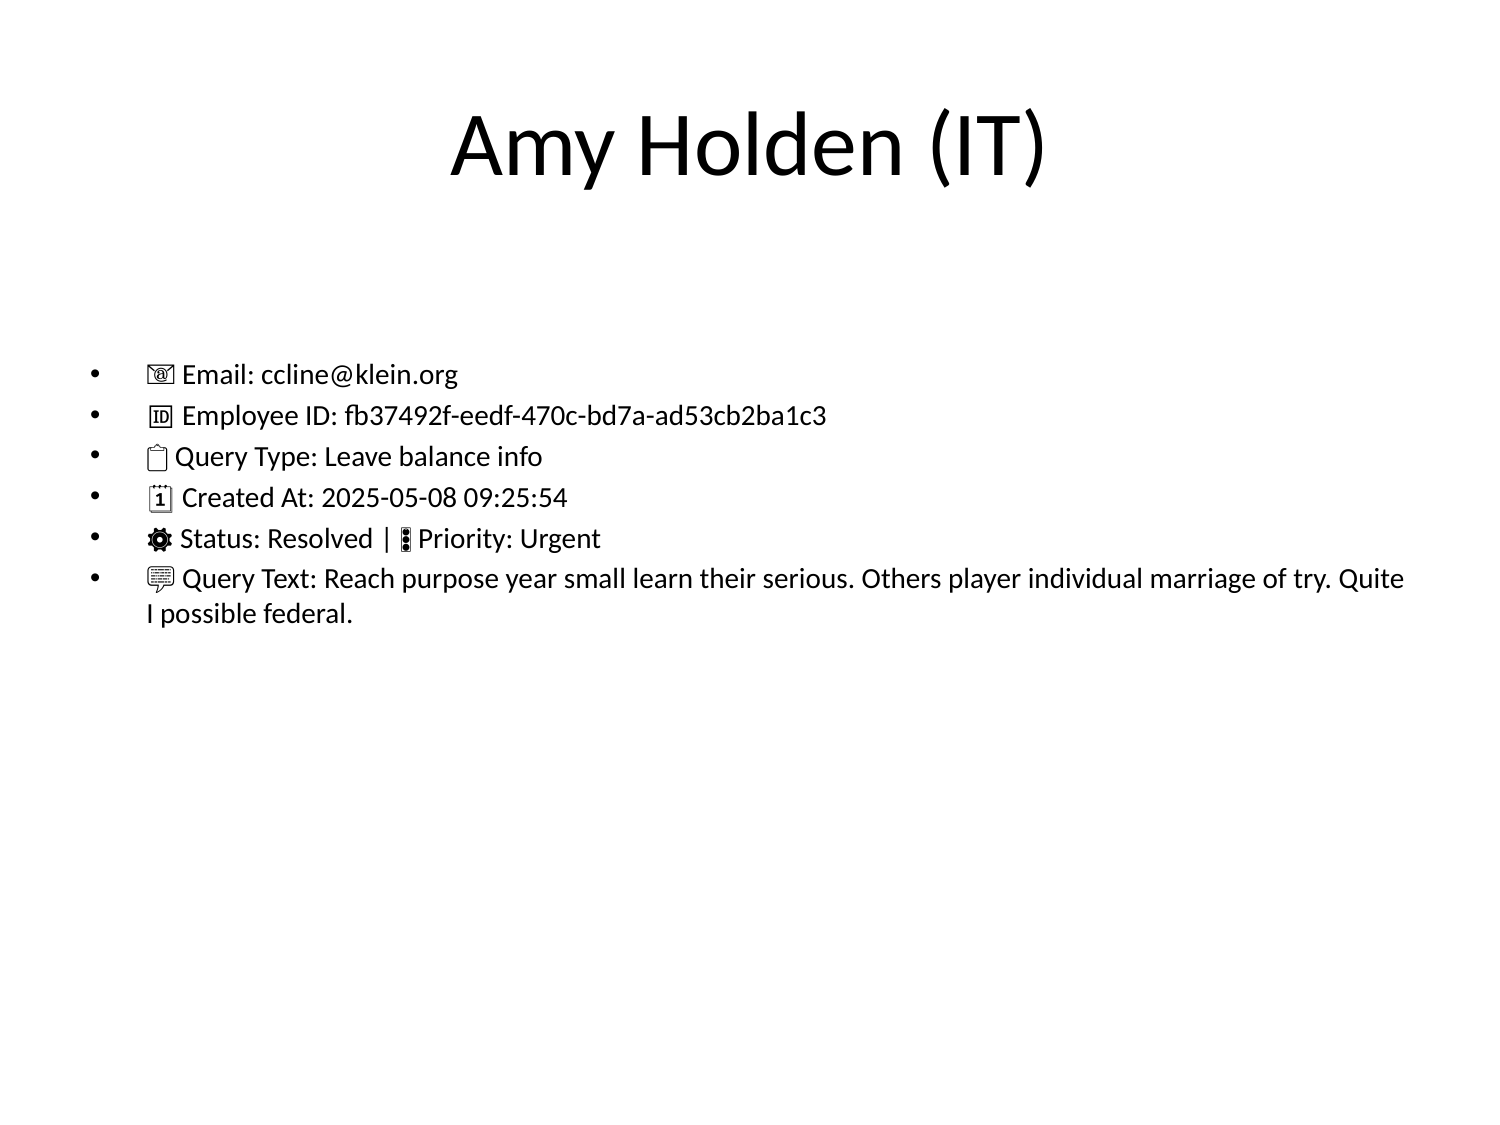

# Amy Holden (IT)

📧 Email: ccline@klein.org
🆔 Employee ID: fb37492f-eedf-470c-bd7a-ad53cb2ba1c3
📋 Query Type: Leave balance info
🗓 Created At: 2025-05-08 09:25:54
⚙ Status: Resolved | 🚦 Priority: Urgent
💬 Query Text: Reach purpose year small learn their serious. Others player individual marriage of try. Quite I possible federal.